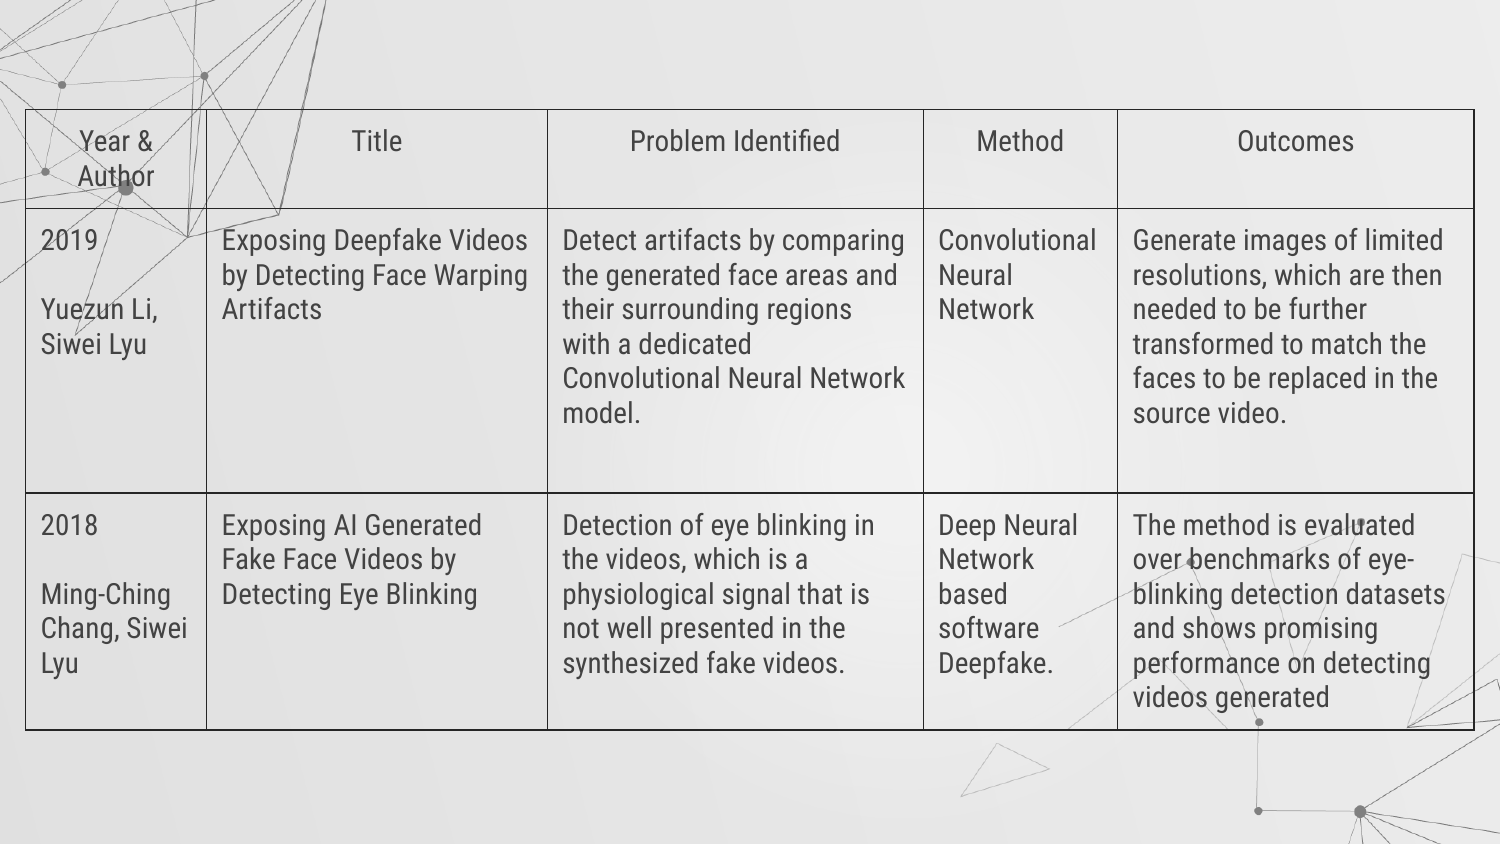

| Year & Author | Title | Problem Identified | Method | Outcomes |
| --- | --- | --- | --- | --- |
| 2019 Yuezun Li, Siwei Lyu | Exposing Deepfake Videos by Detecting Face Warping Artifacts | Detect artifacts by comparing the generated face areas and their surrounding regions with a dedicated Convolutional Neural Network model. | Convolutional Neural Network | Generate images of limited resolutions, which are then needed to be further transformed to match the faces to be replaced in the source video. |
| 2018 Ming-Ching Chang, Siwei Lyu | Exposing AI Generated Fake Face Videos by Detecting Eye Blinking | Detection of eye blinking in the videos, which is a physiological signal that is not well presented in the synthesized fake videos. | Deep Neural Network based software Deepfake. | The method is evaluated over benchmarks of eye-blinking detection datasets and shows promising performance on detecting videos generated |